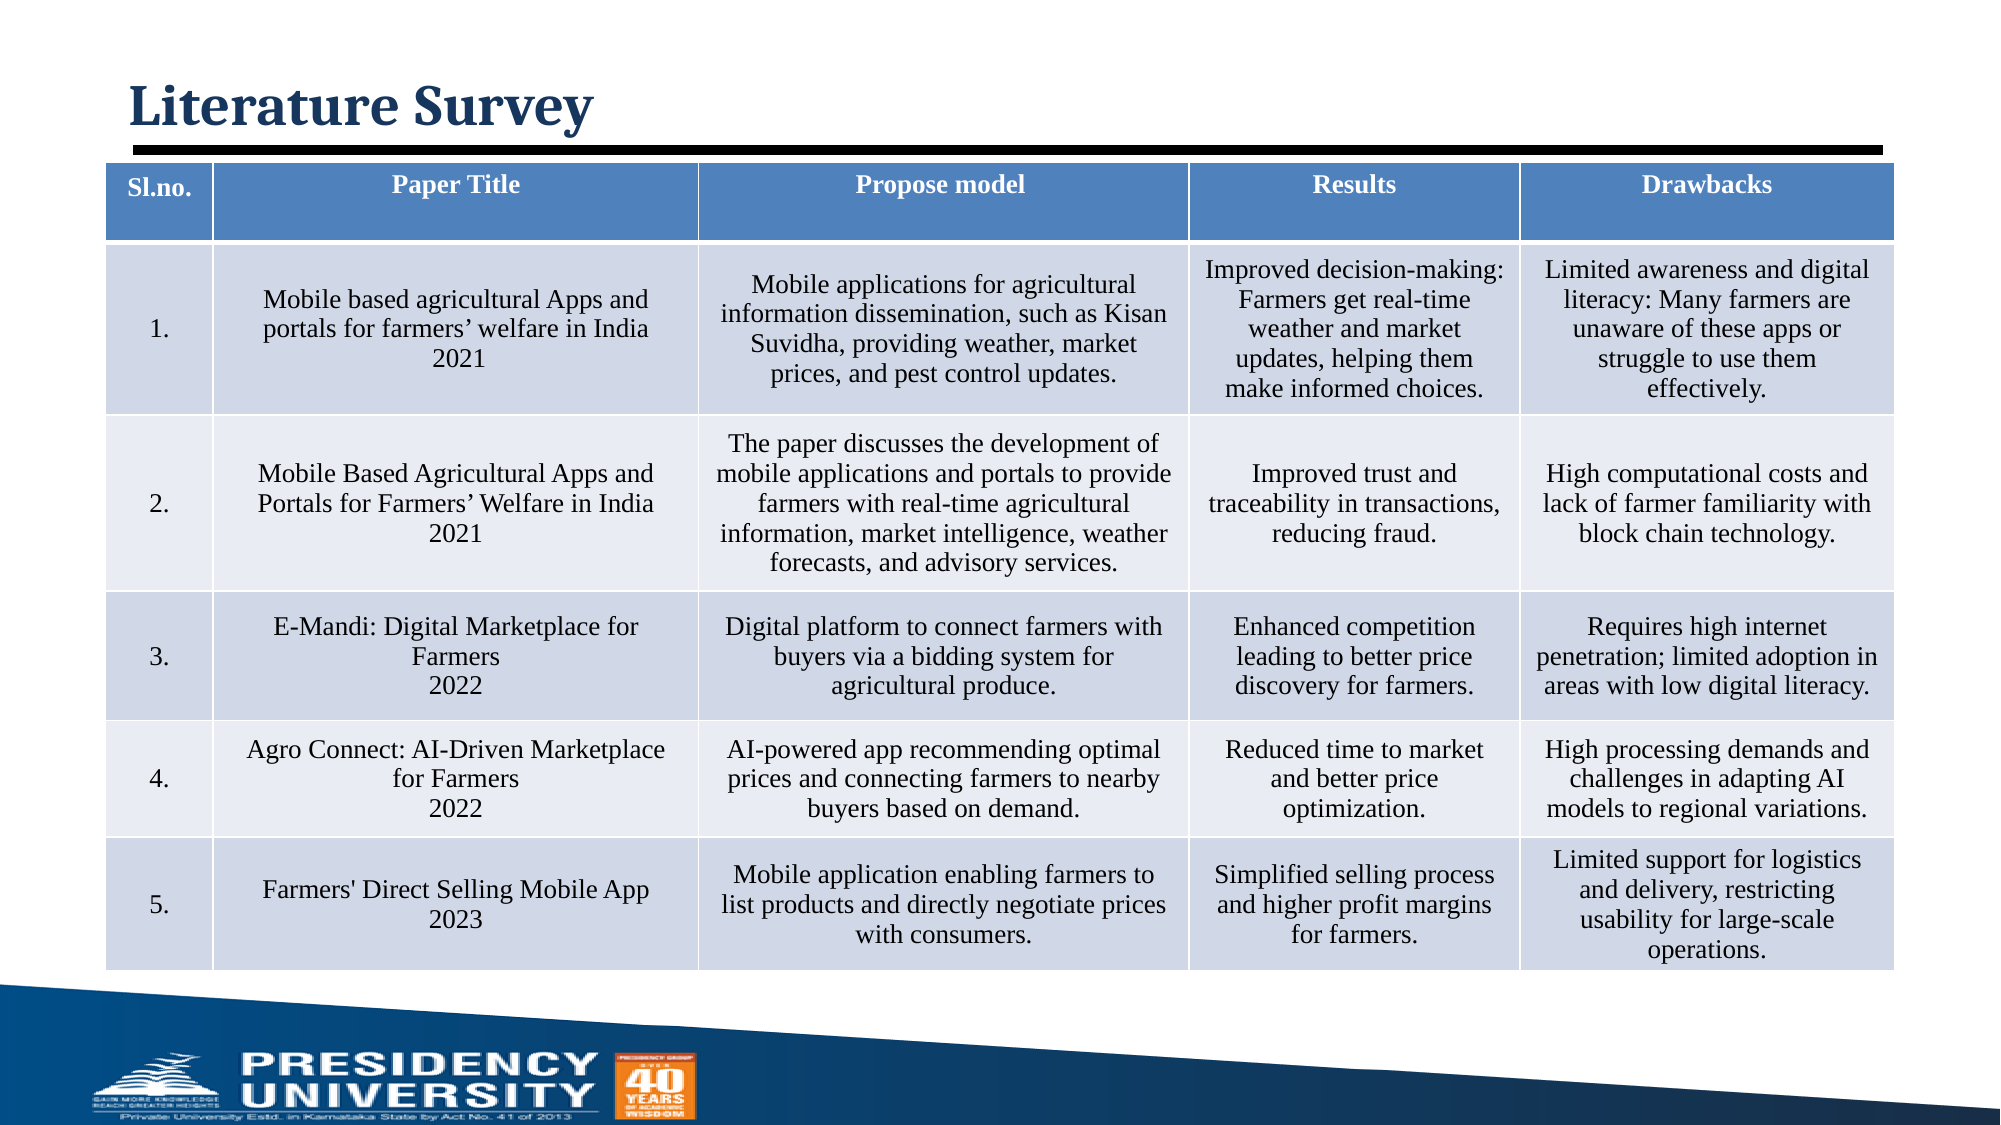

# Literature Survey
| Sl.no. | Paper Title | Propose model | Results | Drawbacks |
| --- | --- | --- | --- | --- |
| 1. | Mobile based agricultural Apps and portals for farmers’ welfare in India 2021 | Mobile applications for agricultural information dissemination, such as Kisan Suvidha, providing weather, market prices, and pest control updates. | Improved decision-making: Farmers get real-time weather and market updates, helping them make informed choices. | Limited awareness and digital literacy: Many farmers are unaware of these apps or struggle to use them effectively. |
| 2. | Mobile Based Agricultural Apps and Portals for Farmers’ Welfare in India 2021 | The paper discusses the development of mobile applications and portals to provide farmers with real-time agricultural information, market intelligence, weather forecasts, and advisory services. | Improved trust and traceability in transactions, reducing fraud. | High computational costs and lack of farmer familiarity with block chain technology. |
| 3. | E-Mandi: Digital Marketplace for Farmers 2022 | Digital platform to connect farmers with buyers via a bidding system for agricultural produce. | Enhanced competition leading to better price discovery for farmers. | Requires high internet penetration; limited adoption in areas with low digital literacy. |
| 4. | Agro Connect: AI-Driven Marketplace for Farmers 2022 | AI-powered app recommending optimal prices and connecting farmers to nearby buyers based on demand. | Reduced time to market and better price optimization. | High processing demands and challenges in adapting AI models to regional variations. |
| 5. | Farmers' Direct Selling Mobile App 2023 | Mobile application enabling farmers to list products and directly negotiate prices with consumers. | Simplified selling process and higher profit margins for farmers. | Limited support for logistics and delivery, restricting usability for large-scale operations. |